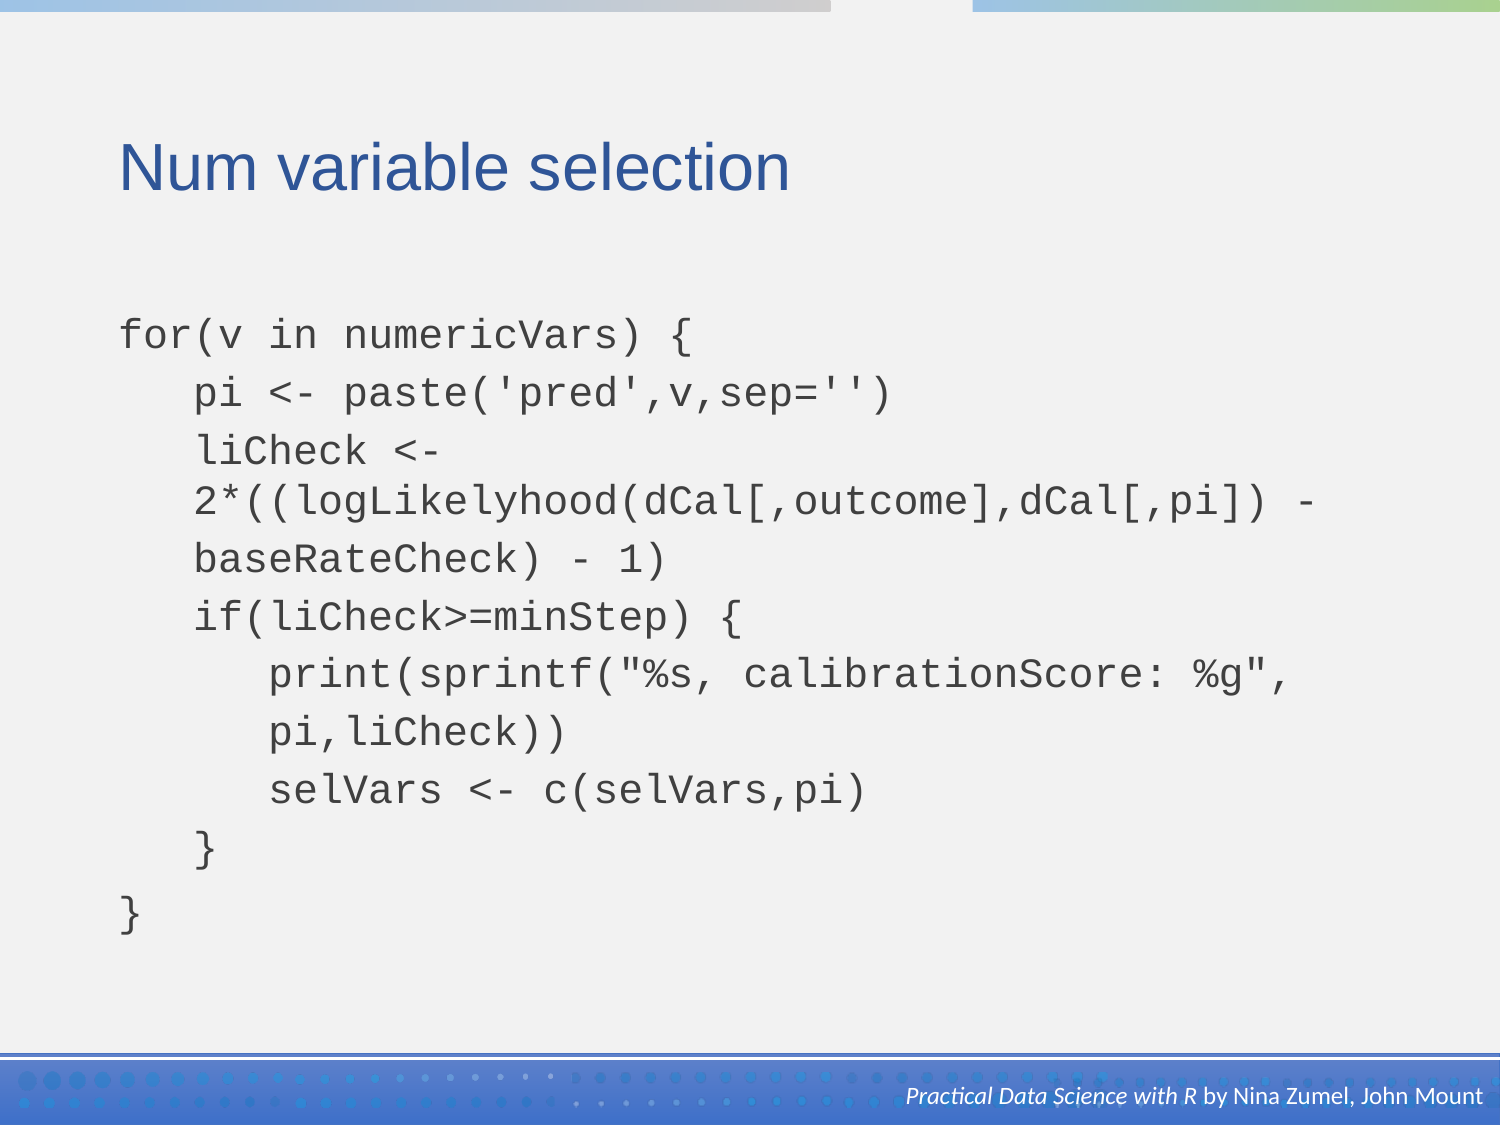

# Num variable selection
for(v in numericVars) {
pi <- paste('pred',v,sep='')
liCheck <- 2*((logLikelyhood(dCal[,outcome],dCal[,pi]) -
baseRateCheck) - 1)
if(liCheck>=minStep) {
print(sprintf("%s, calibrationScore: %g",
pi,liCheck))
selVars <- c(selVars,pi)
}
}
Practical Data Science with R by Nina Zumel, John Mount